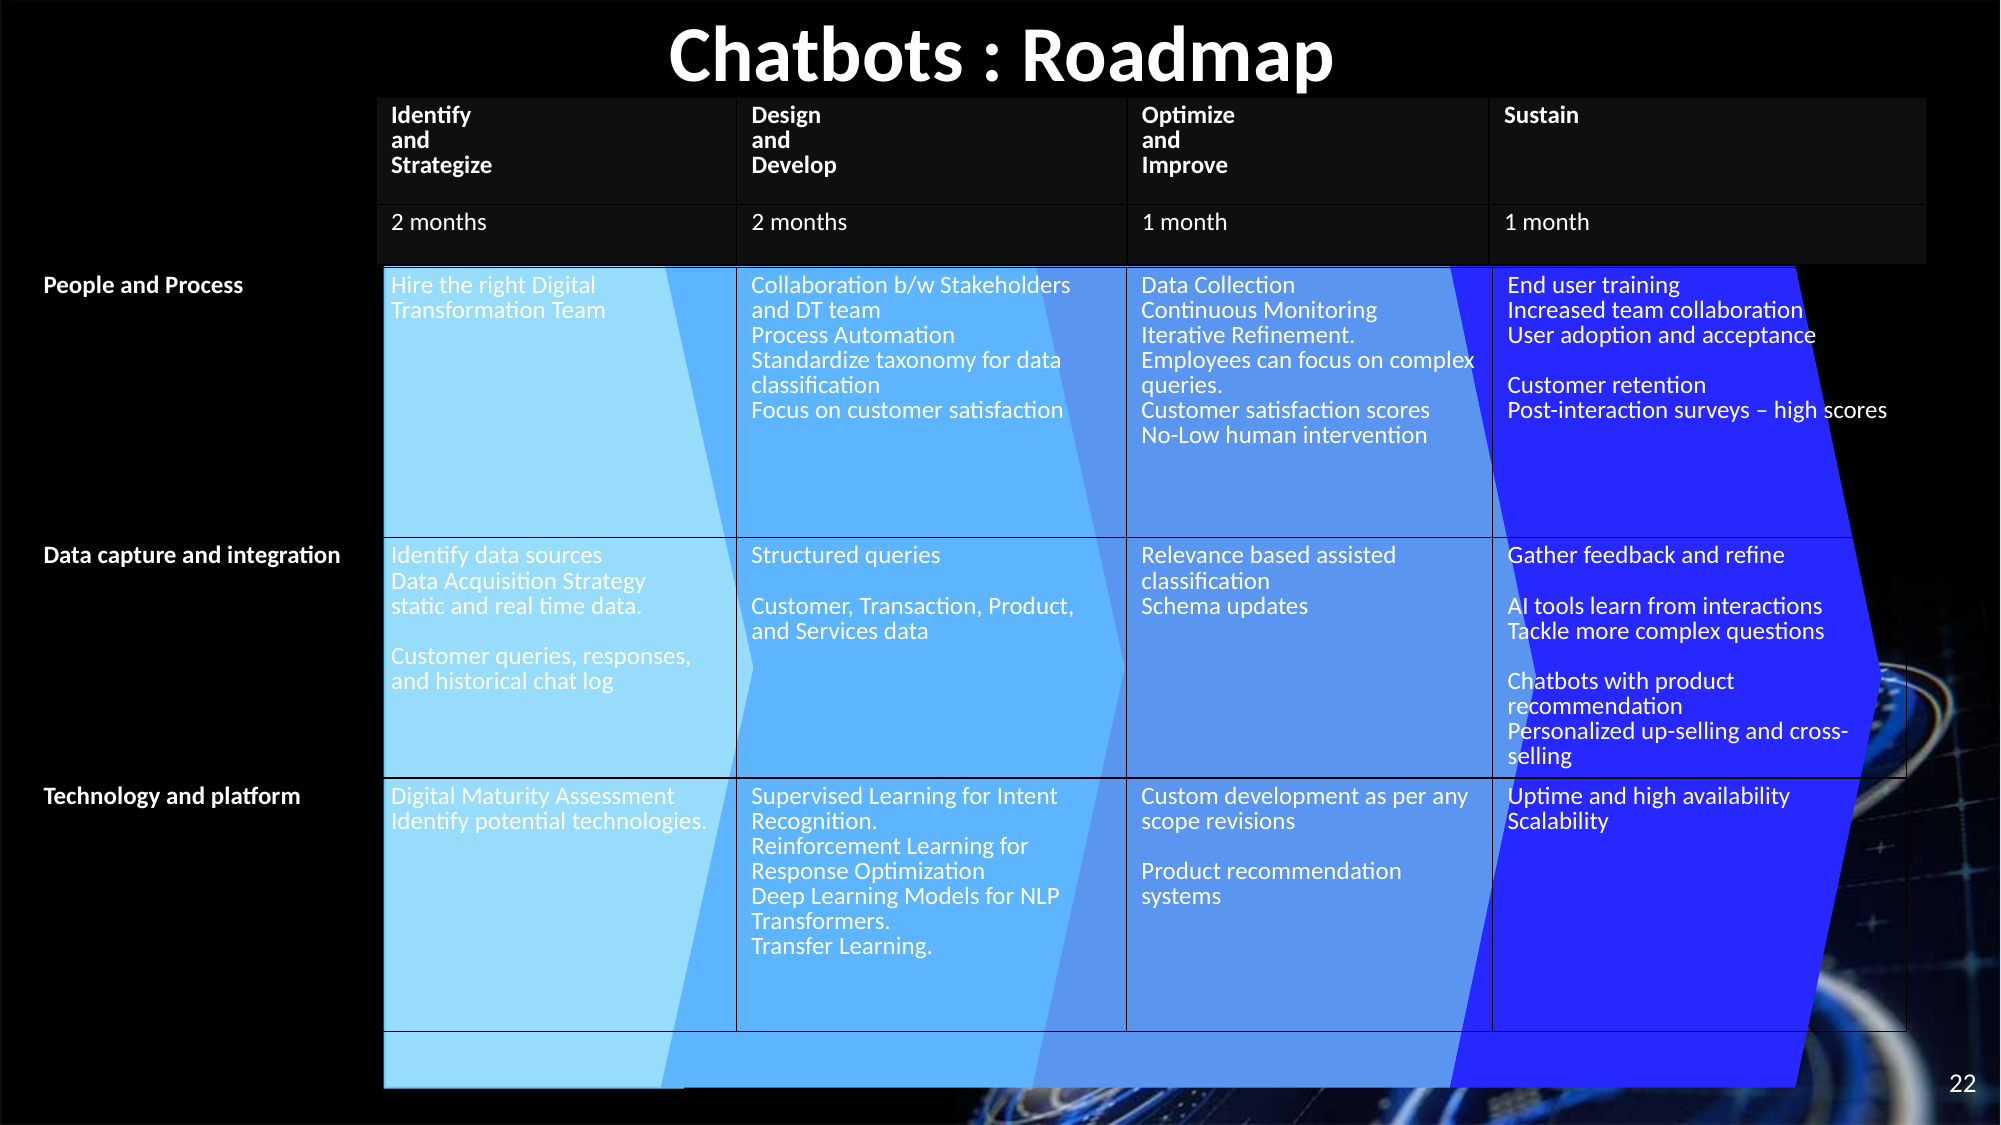

Chatbots : Roadmap
| Identify and Strategize | Design and Develop | Optimize and Improve | Sustain |
| --- | --- | --- | --- |
| 2 months | 2 months | 1 month | 1 month |

| People and Process | Hire the right Digital Transformation Team | Collaboration b/w Stakeholders and DT team Process Automation Standardize taxonomy for data classification Focus on customer satisfaction | Data Collection Continuous Monitoring Iterative Refinement. Employees can focus on complex queries. Customer satisfaction scores No-Low human intervention | End user training Increased team collaboration User adoption and acceptance Customer retention Post-interaction surveys – high scores |
| --- | --- | --- | --- | --- |
| Data capture and integration | Identify data sources Data Acquisition Strategy static and real time data. Customer queries, responses, and historical chat log | Structured queries Customer, Transaction, Product, and Services data | Relevance based assisted classification Schema updates | Gather feedback and refine AI tools learn from interactions Tackle more complex questions Chatbots with product recommendation Personalized up-selling and cross-selling |
| Technology and platform | Digital Maturity Assessment Identify potential technologies. | Supervised Learning for Intent Recognition. Reinforcement Learning for Response Optimization Deep Learning Models for NLP Transformers. Transfer Learning. | Custom development as per any scope revisions Product recommendation systems | Uptime and high availability Scalability |
22